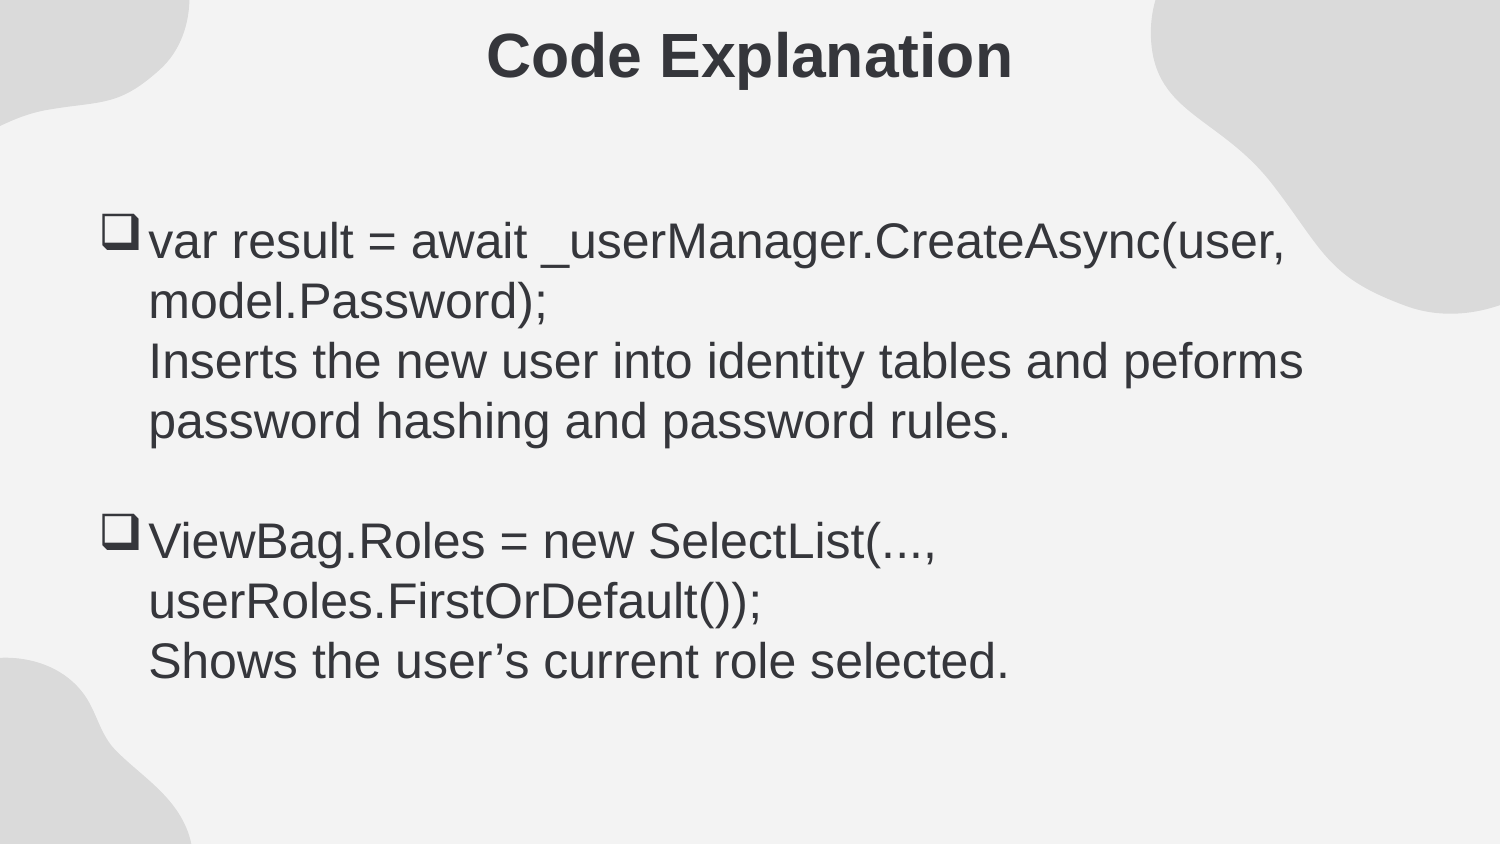

# Code Explanation
var result = await _userManager.CreateAsync(user, model.Password);
Inserts the new user into identity tables and peforms password hashing and password rules.

ViewBag.Roles = new SelectList(..., userRoles.FirstOrDefault());
Shows the user’s current role selected.